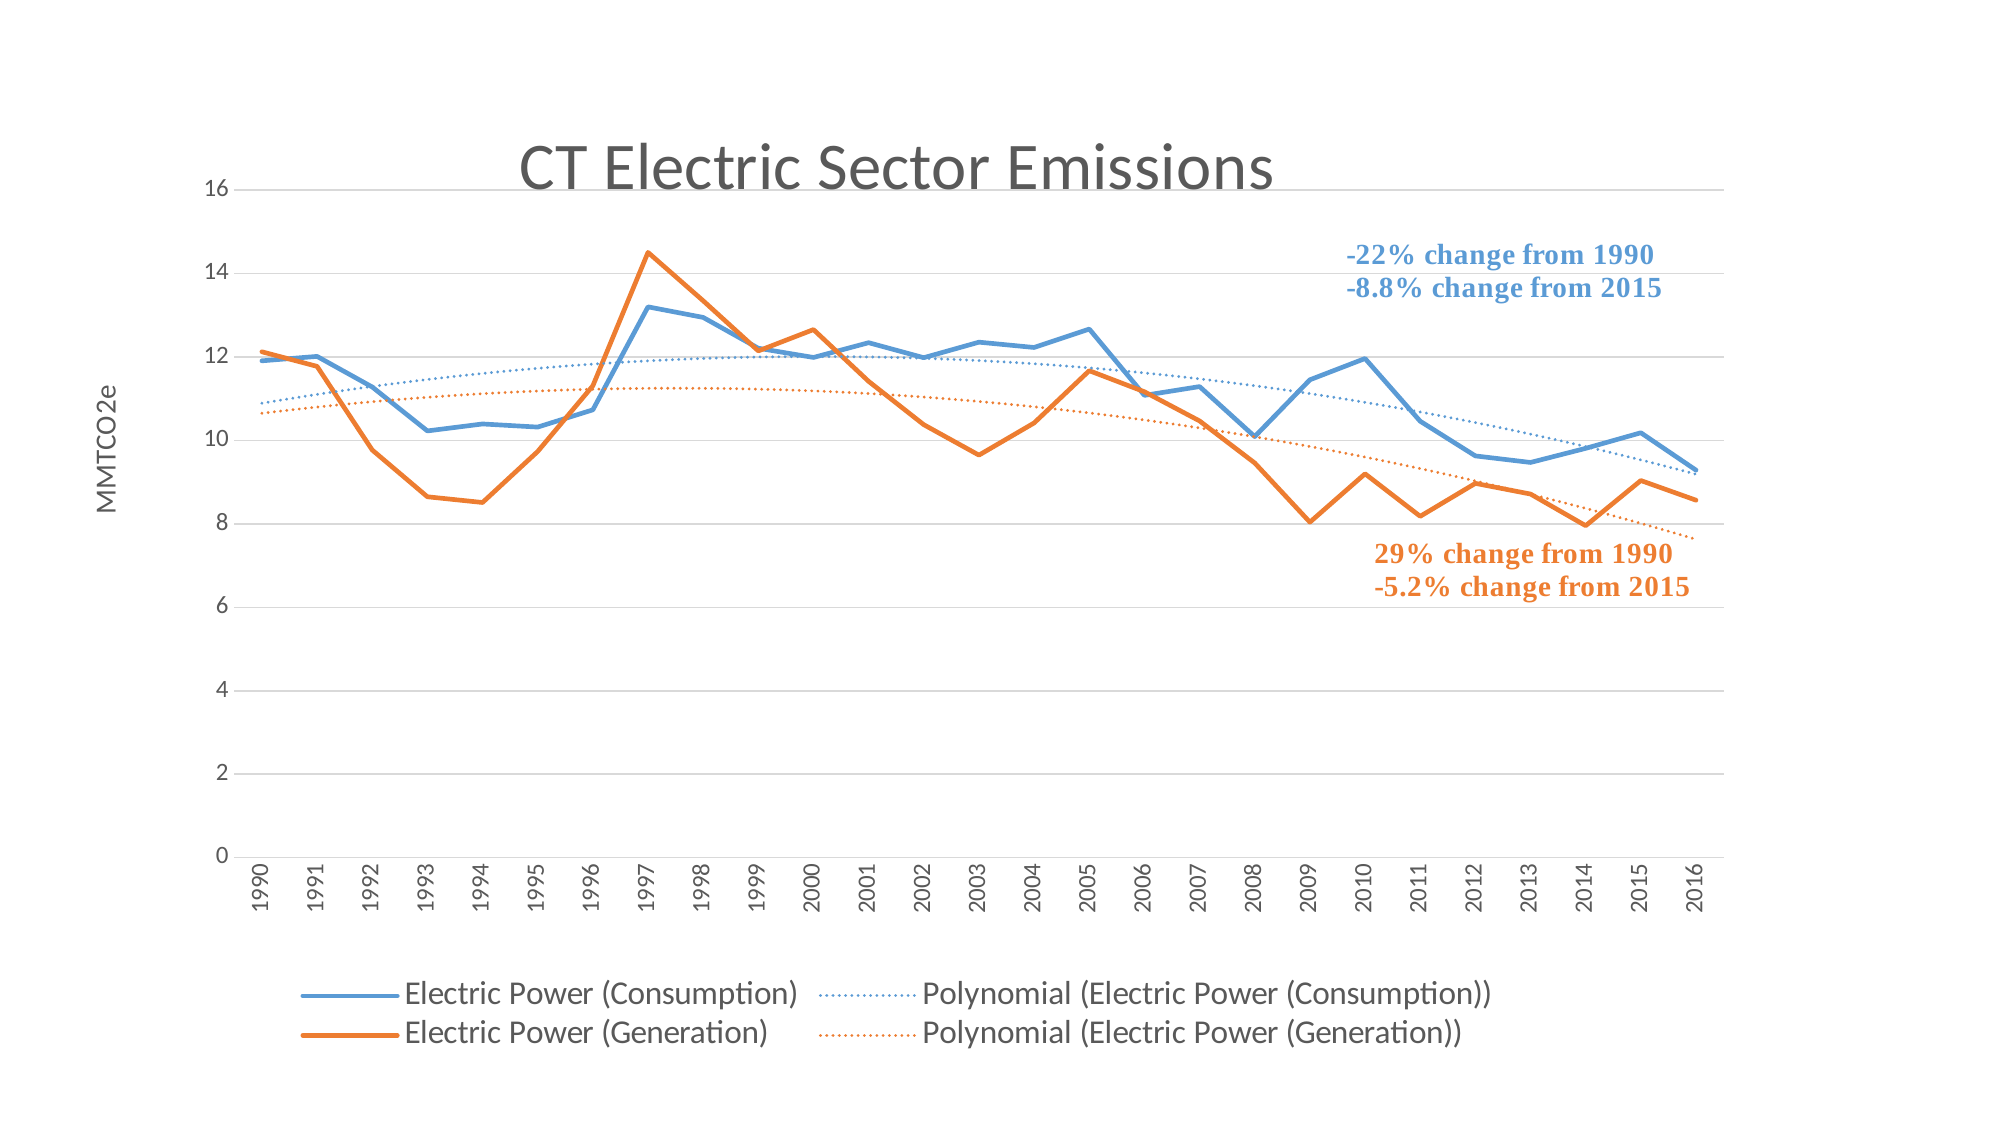

### Chart: CT Electric Sector Emissions

| Category | Electric Power (Consumption) | Electric Power (Generation) |
|---|---|---|
| 1990 | 11.908703011635628 | 12.125818318670358 |
| 1991 | 12.015808424267215 | 11.775871623202862 |
| 1992 | 11.282675657441759 | 9.771756618760092 |
| 1993 | 10.22866671361591 | 8.650563455900194 |
| 1994 | 10.395885380019983 | 8.513378448639397 |
| 1995 | 10.320433330320103 | 9.737109164313248 |
| 1996 | 10.734700429507201 | 11.311066582135453 |
| 1997 | 13.201969739517997 | 14.507412730672725 |
| 1998 | 12.948870196922446 | 13.348239632998851 |
| 1999 | 12.210133852255002 | 12.146722771787049 |
| 2000 | 11.98990061243198 | 12.658000309744708 |
| 2001 | 12.343415698509945 | 11.4161904295231 |
| 2002 | 11.983738560961358 | 10.379244521541946 |
| 2003 | 12.355896167381317 | 9.6495186825456 |
| 2004 | 12.228978878725954 | 10.419510091413237 |
| 2005 | 12.670138824478334 | 11.673338551268115 |
| 2006 | 11.08142070071079 | 11.167101318595286 |
| 2007 | 11.291854503543206 | 10.468341000866527 |
| 2008 | 10.093072782062062 | 9.46072716831258 |
| 2009 | 11.454199128109076 | 8.042751437612024 |
| 2010 | 11.964953399116686 | 9.2013502092071 |
| 2011 | 10.461509104253894 | 8.182682188463978 |
| 2012 | 9.630228329838369 | 8.972027568222465 |
| 2013 | 9.47305638399537 | 8.716353443222582 |
| 2014 | 9.811698903942187 | 7.9570689010730495 |
| 2015 | 10.185914706607635 | 9.04050716598318 |
| 2016 | 9.289161469927311 | 8.568711707467667 |